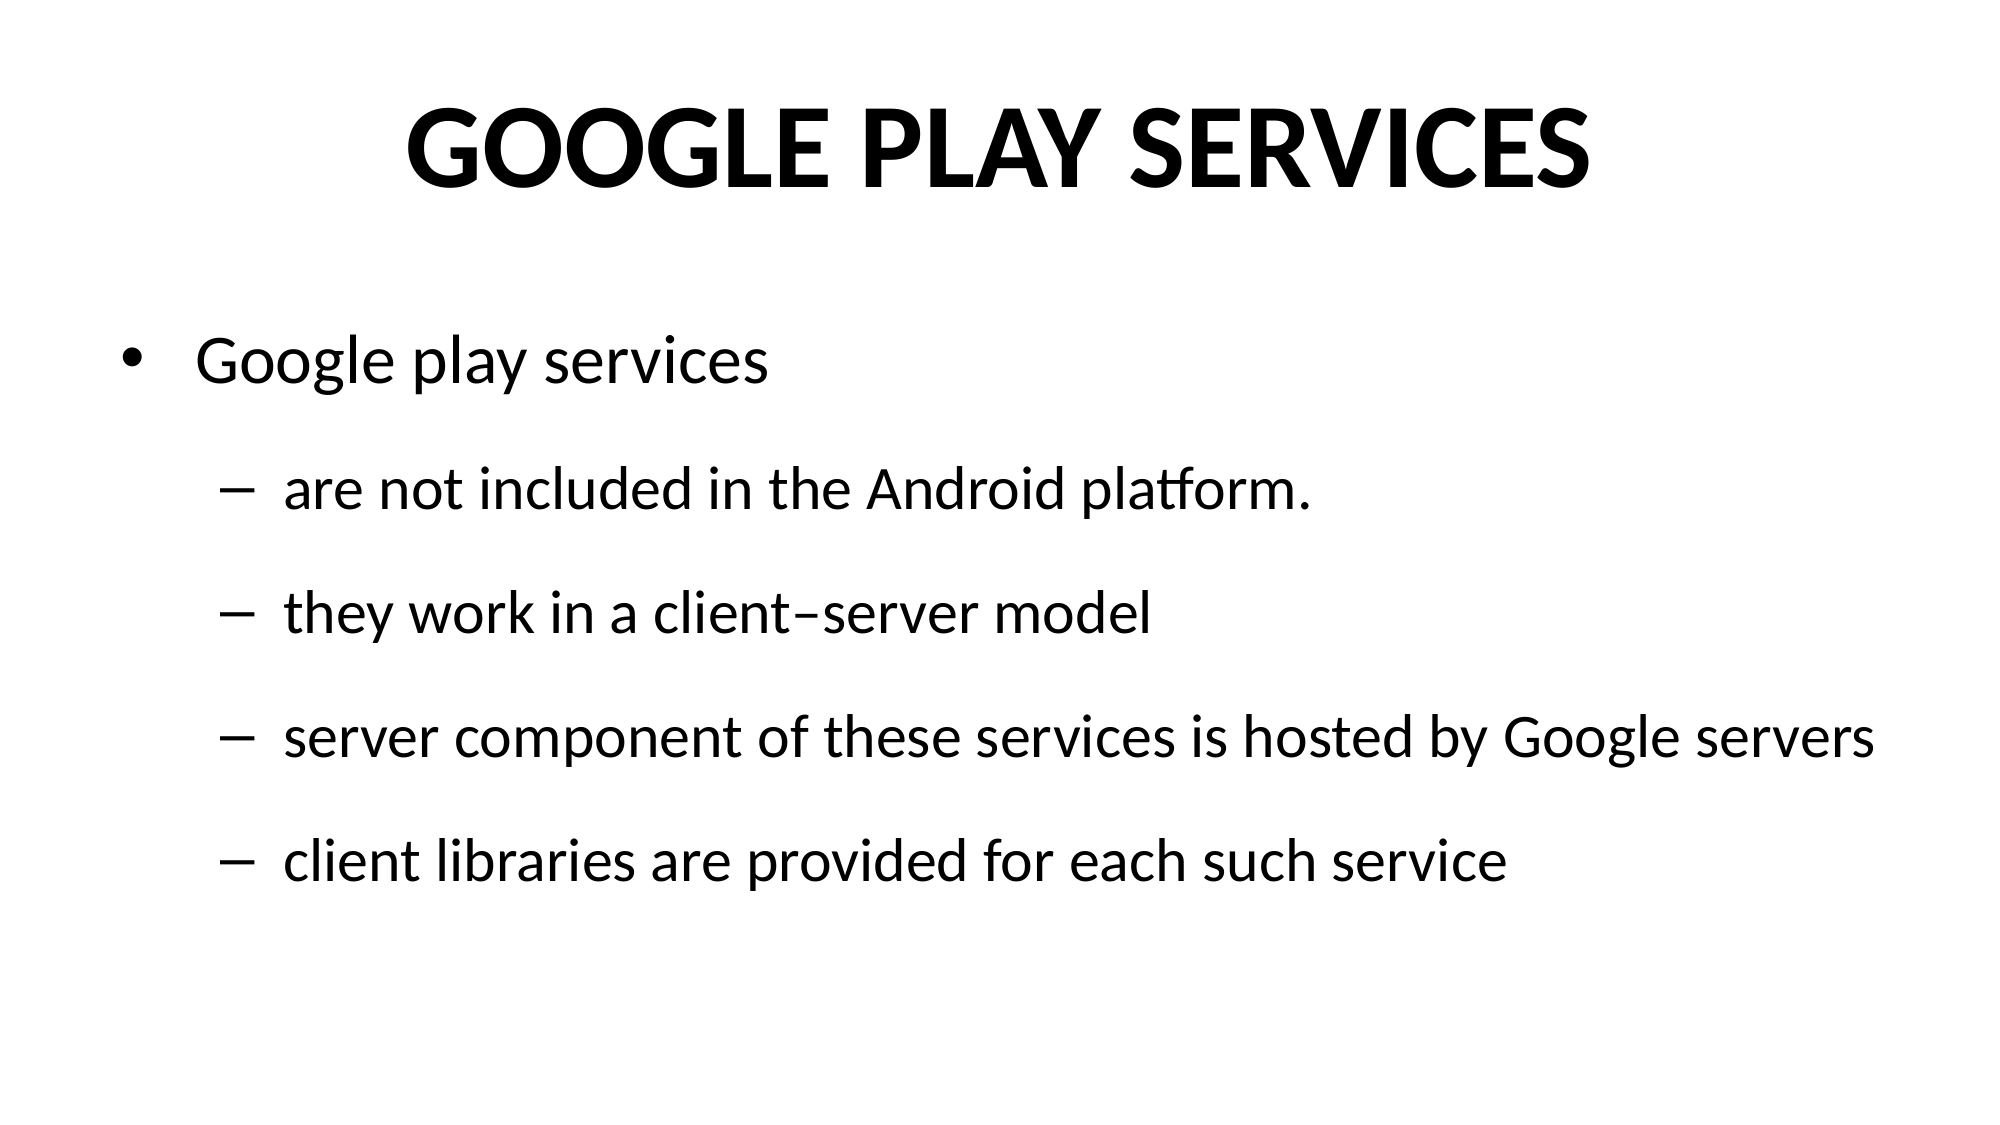

# GOOGLE PLAY SERVICES
Google play services
are not included in the Android platform.
they work in a client–server model
server component of these services is hosted by Google servers
client libraries are provided for each such service